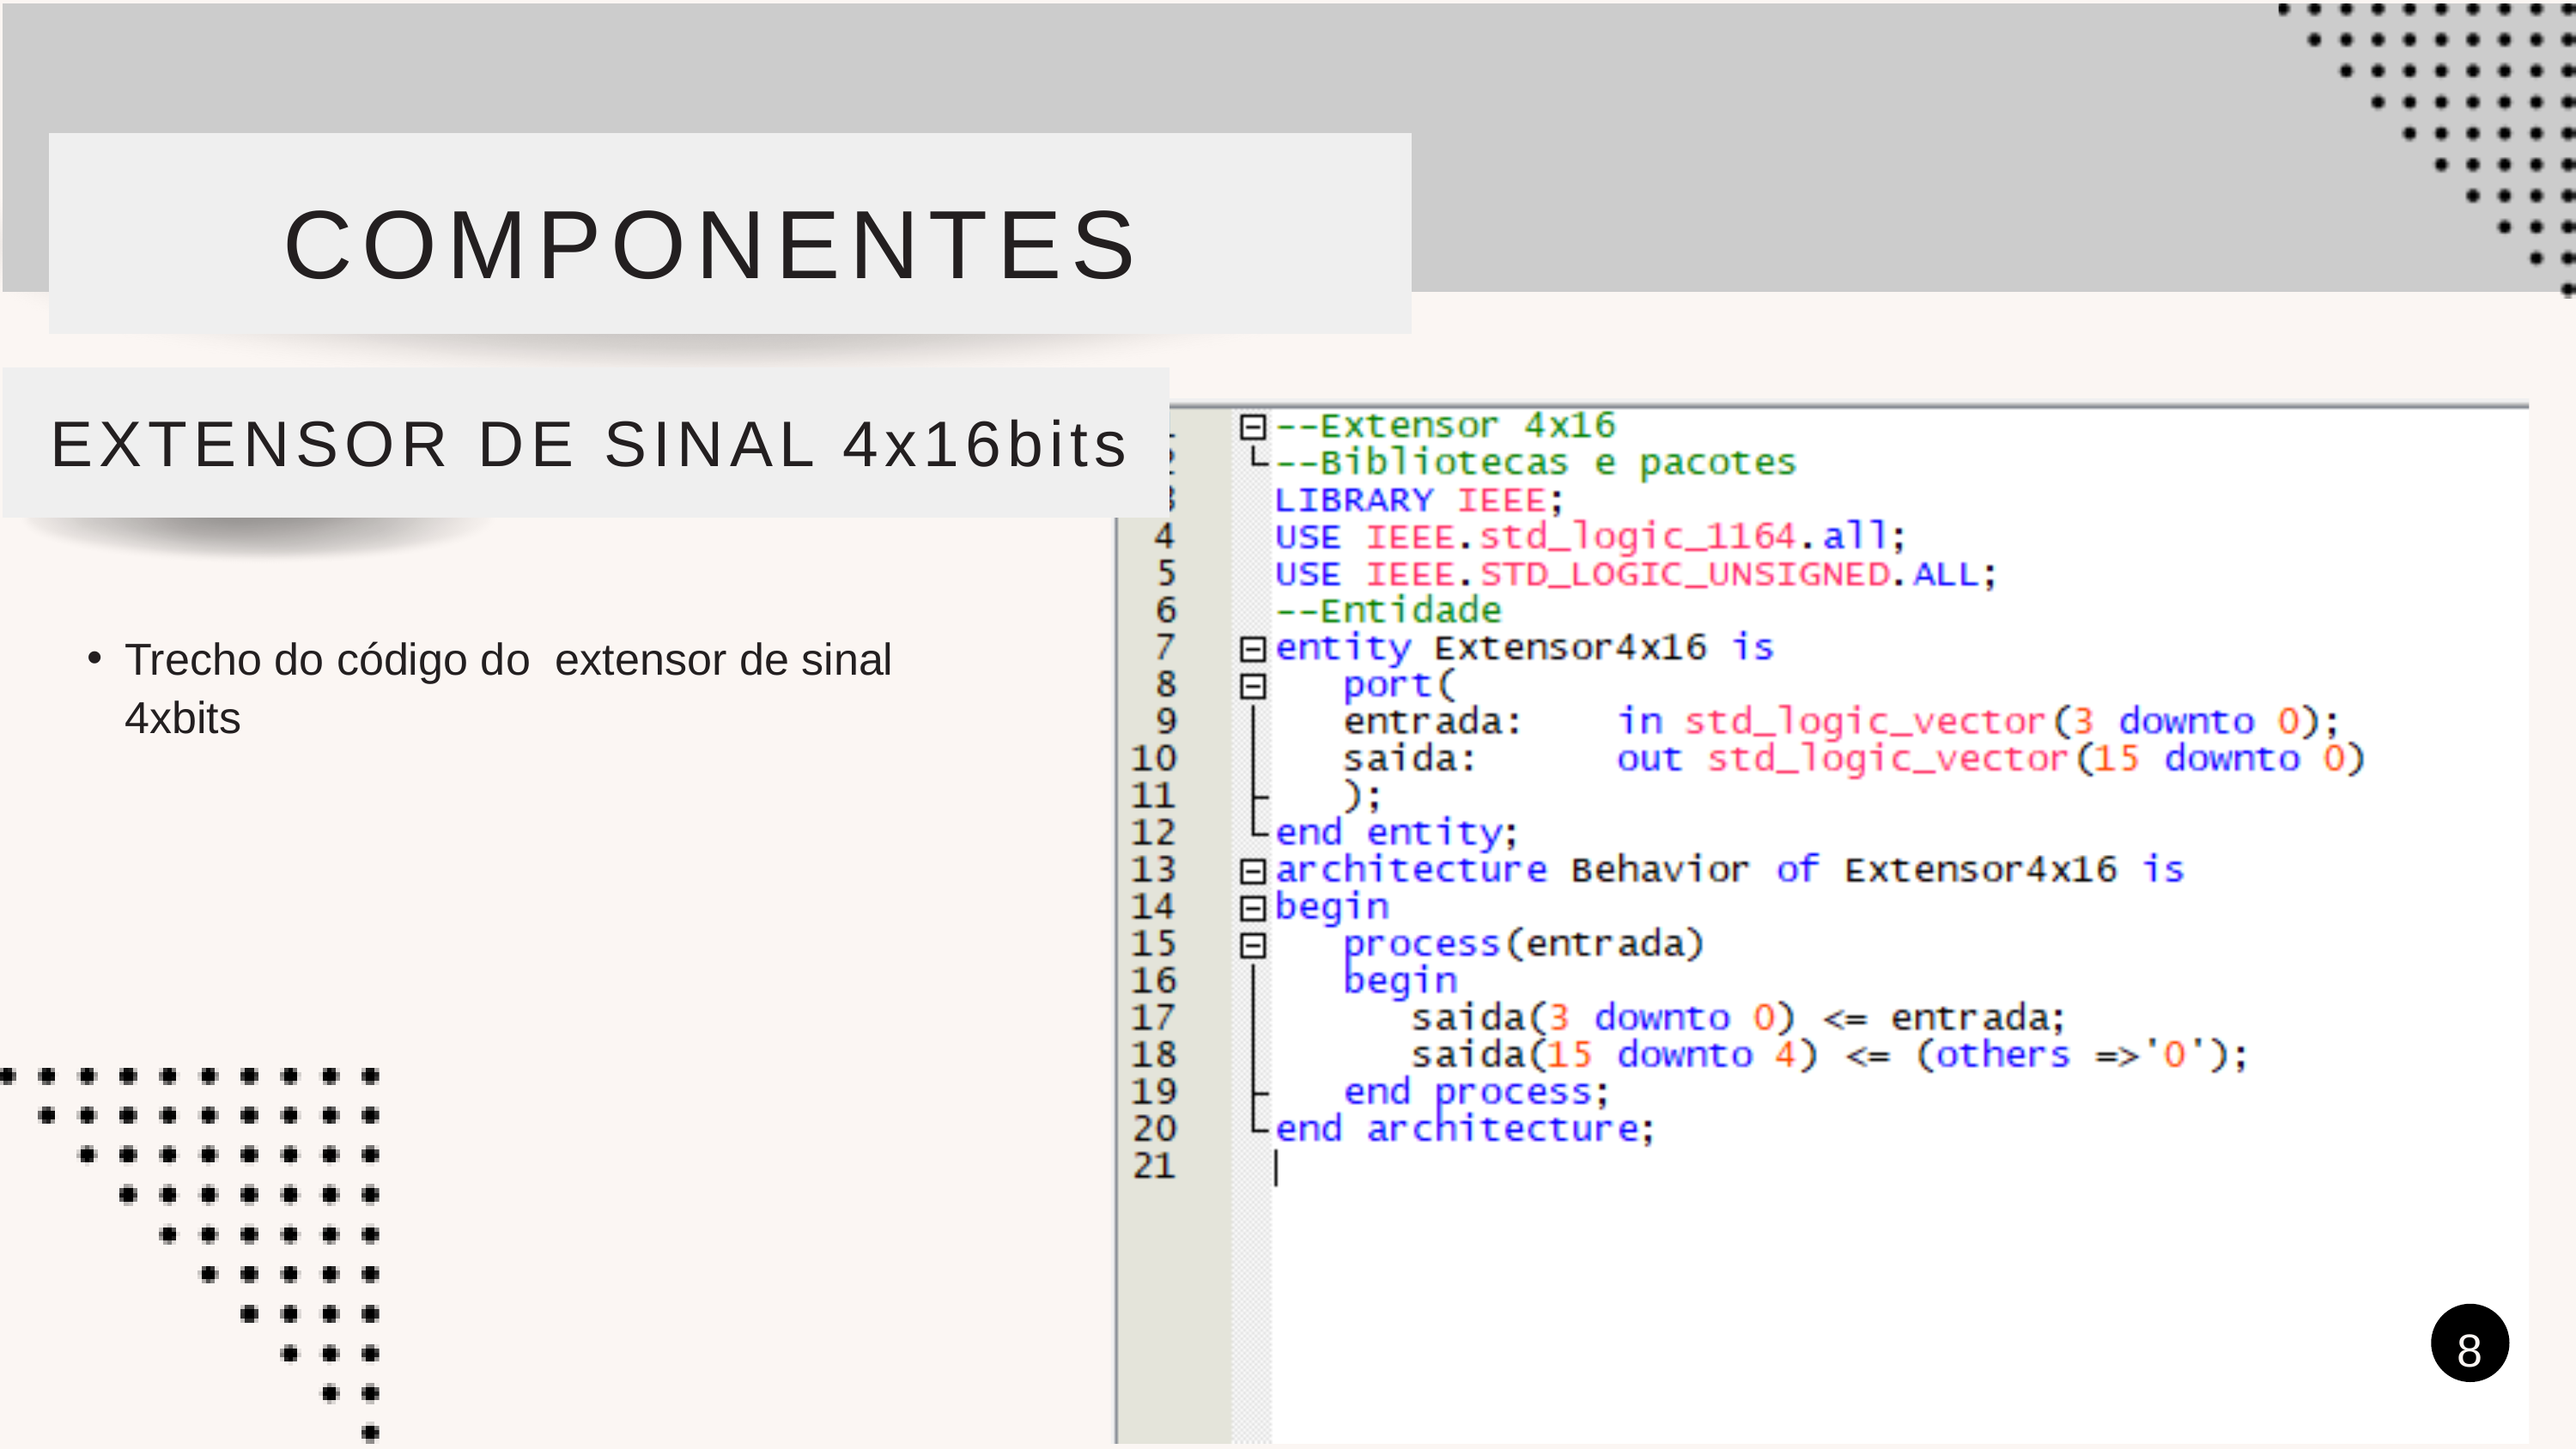

COMPONENTES

EXTENSOR DE SINAL 4x16bits

Trecho do código do  extensor de sinal 4xbits

8